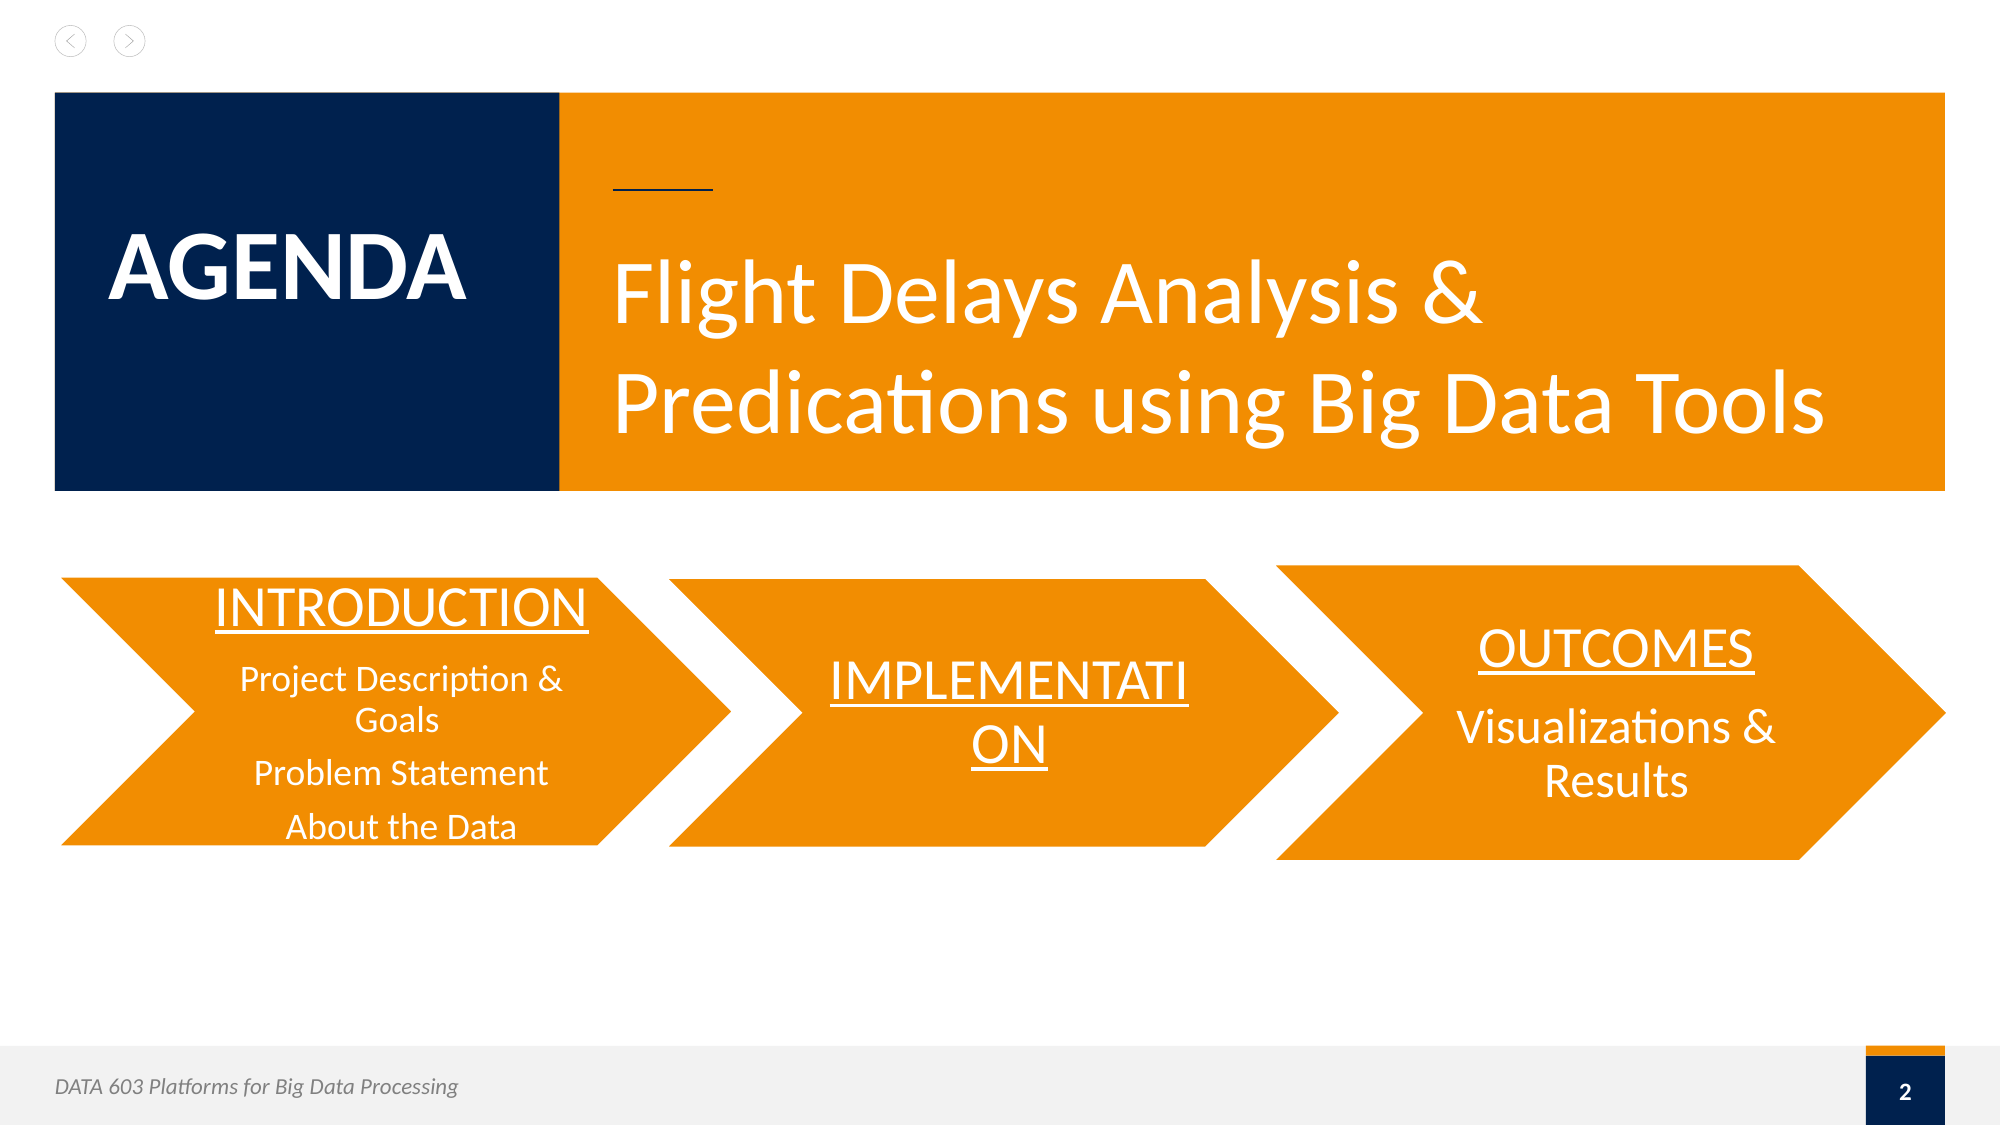

Flight Delays Analysis & Predications using Big Data Tools
# AGENDA
INTRODUCTION
Project Description & Goals
Problem Statement
About the Data
IMPLEMENTATION
OUTCOMES
Visualizations & Results
2
DATA 603 Platforms for Big Data Processing